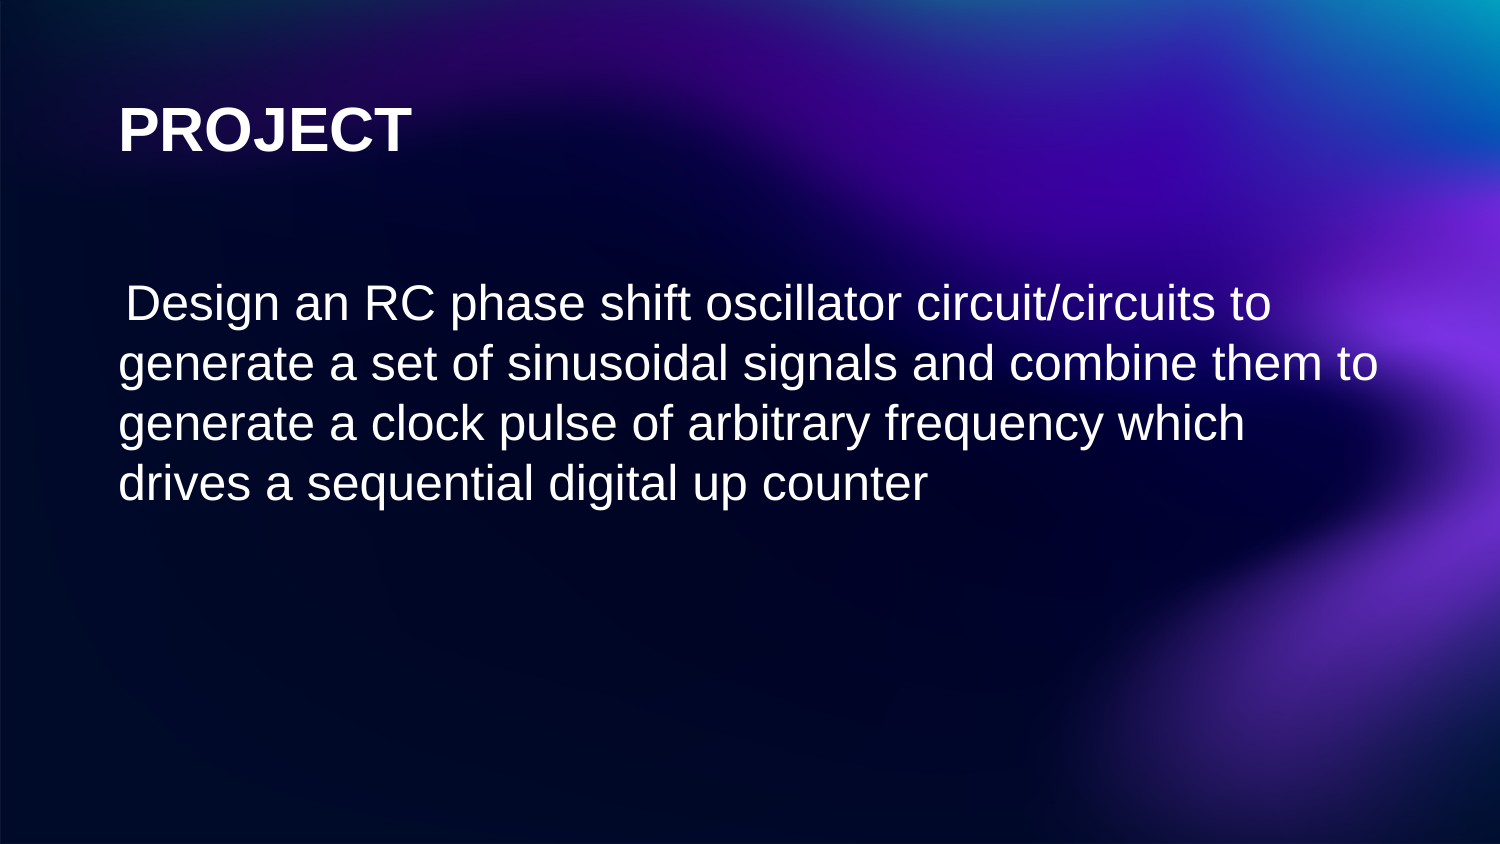

# PROJECT
 Design an RC phase shift oscillator circuit/circuits to generate a set of sinusoidal signals and combine them to generate a clock pulse of arbitrary frequency which drives a sequential digital up counter